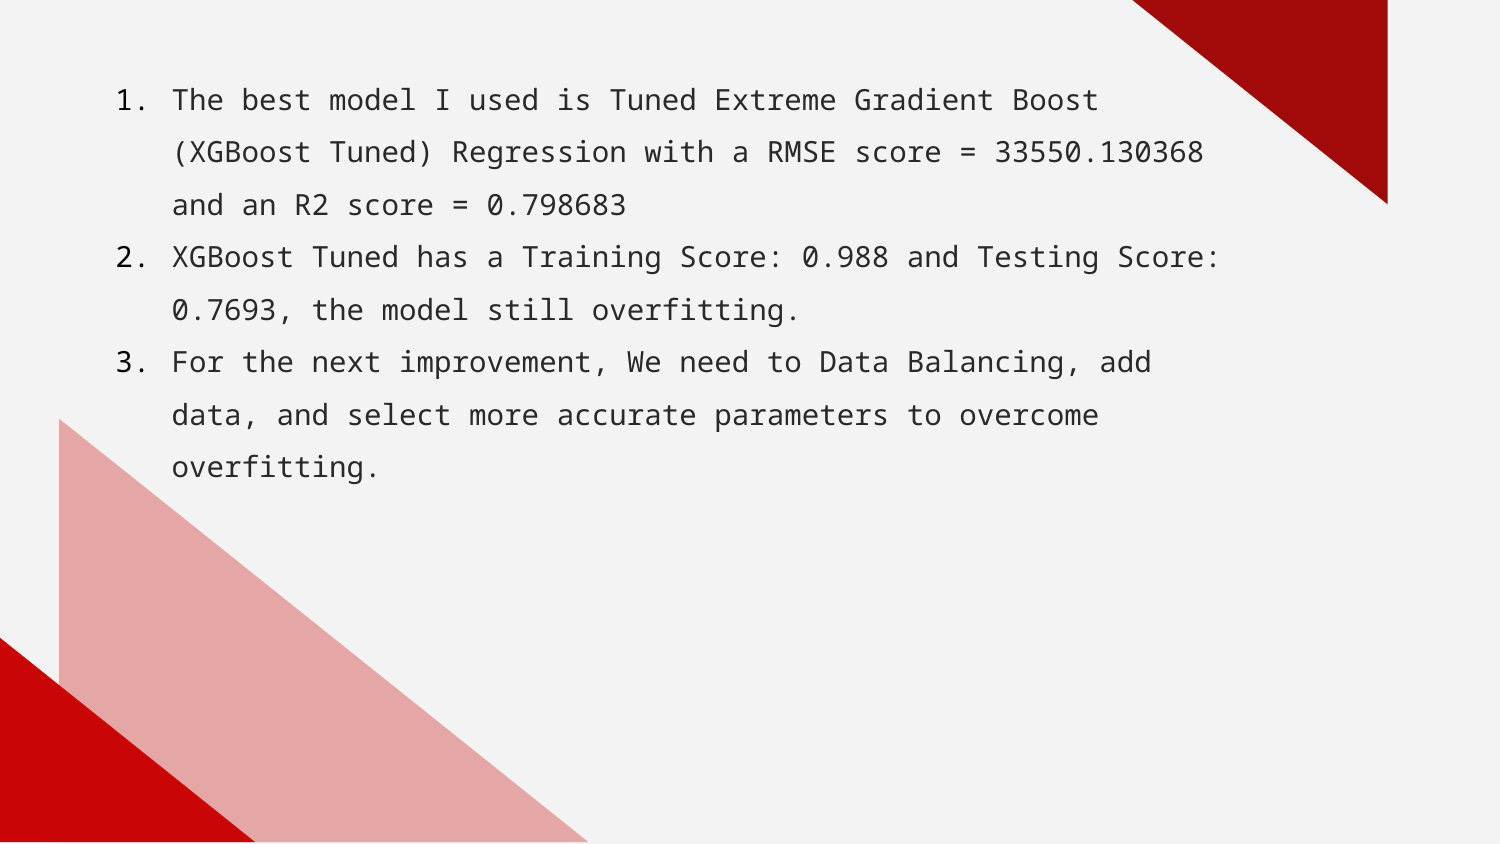

The best model I used is Tuned Extreme Gradient Boost (XGBoost Tuned) Regression with a RMSE score = 33550.130368 and an R2 score = 0.798683
XGBoost Tuned has a Training Score: 0.988 and Testing Score: 0.7693, the model still overfitting.
For the next improvement, We need to Data Balancing, add data, and select more accurate parameters to overcome overfitting.